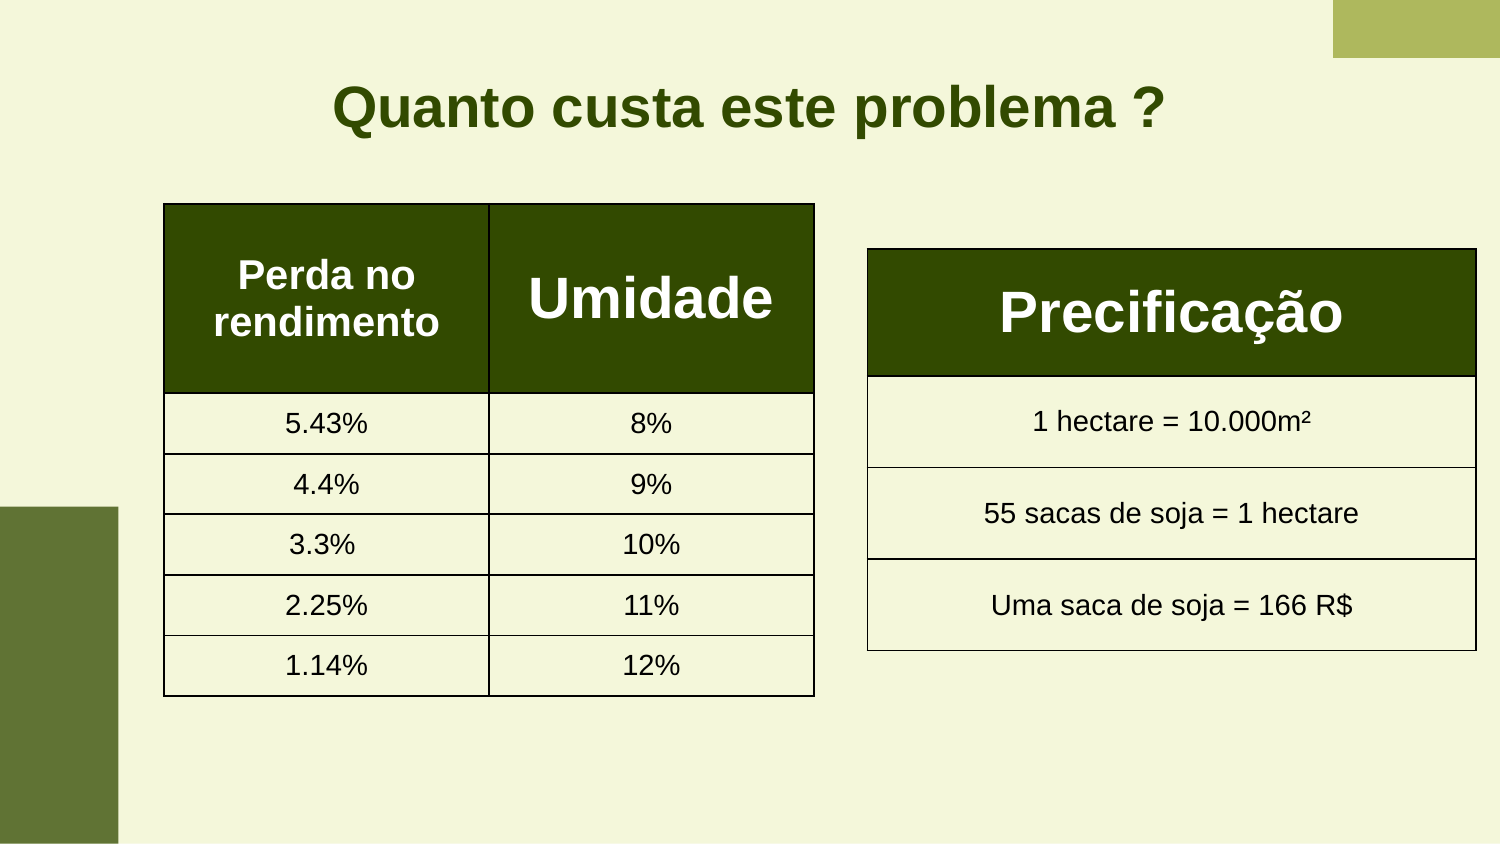

# Quanto custa este problema ?
| Perda no rendimento | Umidade |
| --- | --- |
| 5.43% | 8% |
| 4.4% | 9% |
| 3.3% | 10% |
| 2.25% | 11% |
| 1.14% | 12% |
| Precificação |
| --- |
| 1 hectare = 10.000m² |
| 55 sacas de soja = 1 hectare |
| Uma saca de soja = 166 R$ |